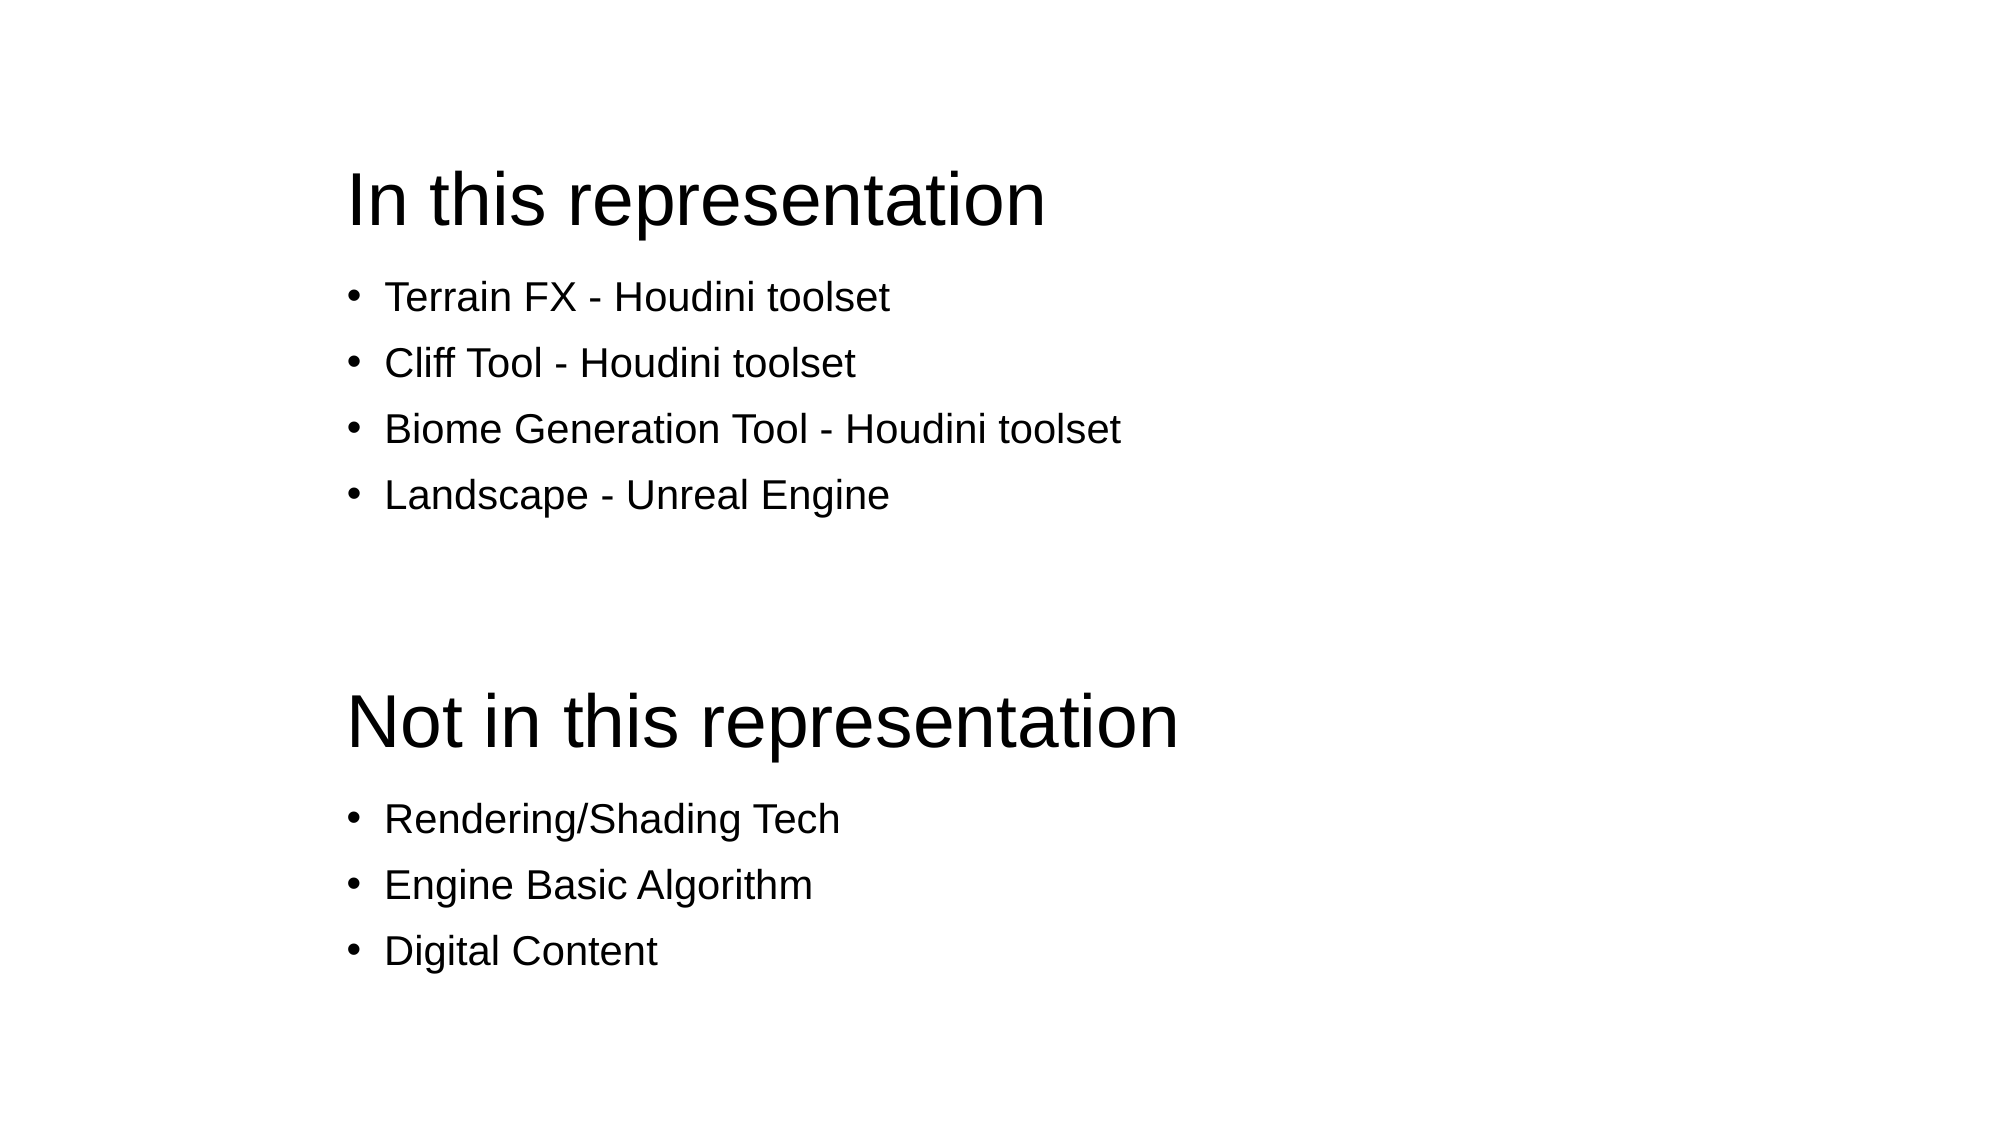

# In this representation
Terrain FX - Houdini toolset
Cliff Tool - Houdini toolset
Biome Generation Tool - Houdini toolset
Landscape - Unreal Engine
Not in this representation
Rendering/Shading Tech
Engine Basic Algorithm
Digital Content